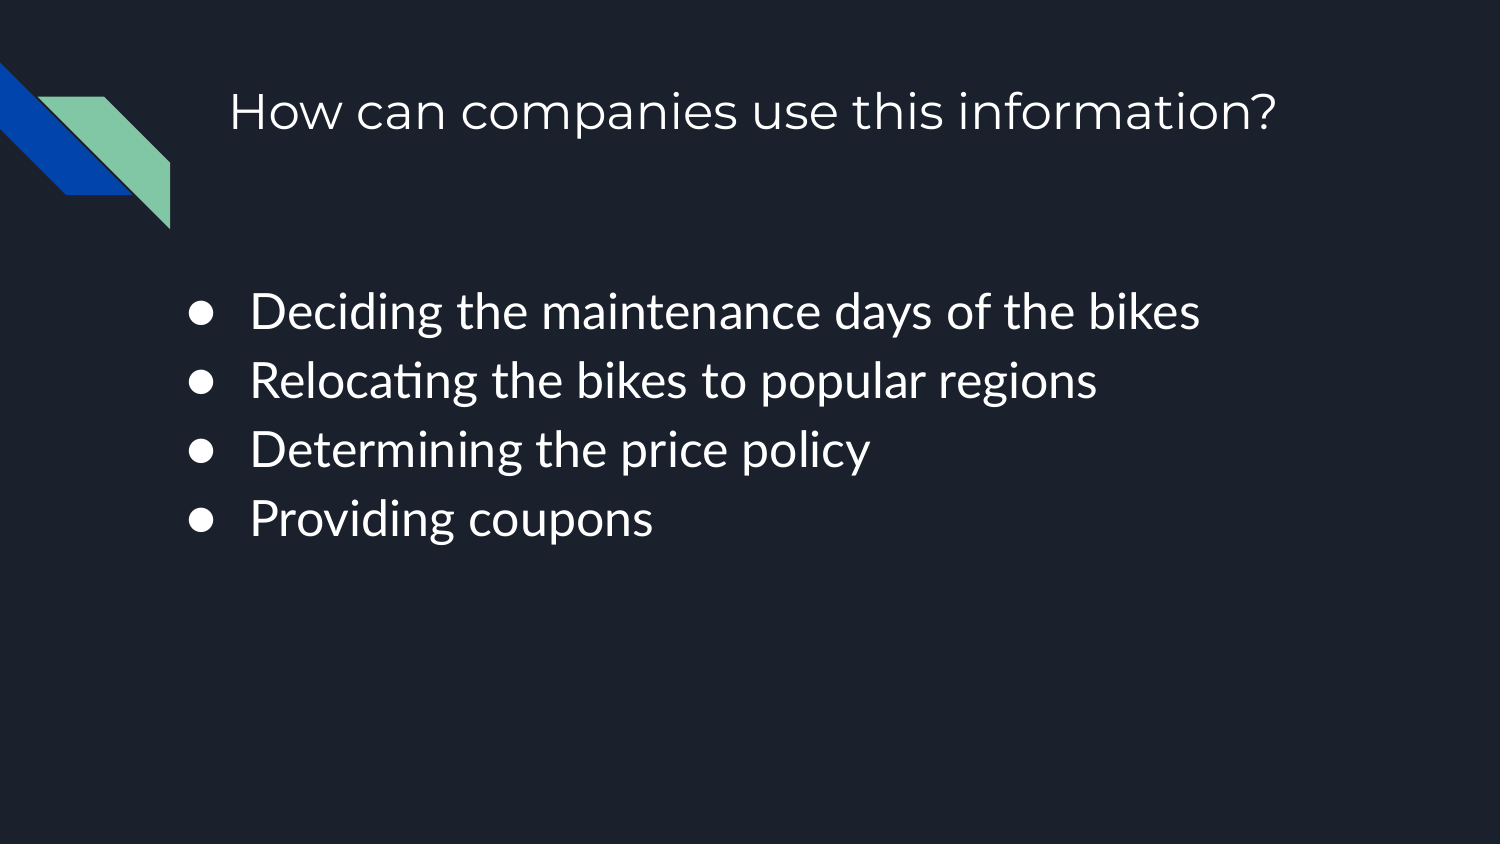

# How can companies use this information?
Deciding the maintenance days of the bikes
Relocating the bikes to popular regions
Determining the price policy
Providing coupons